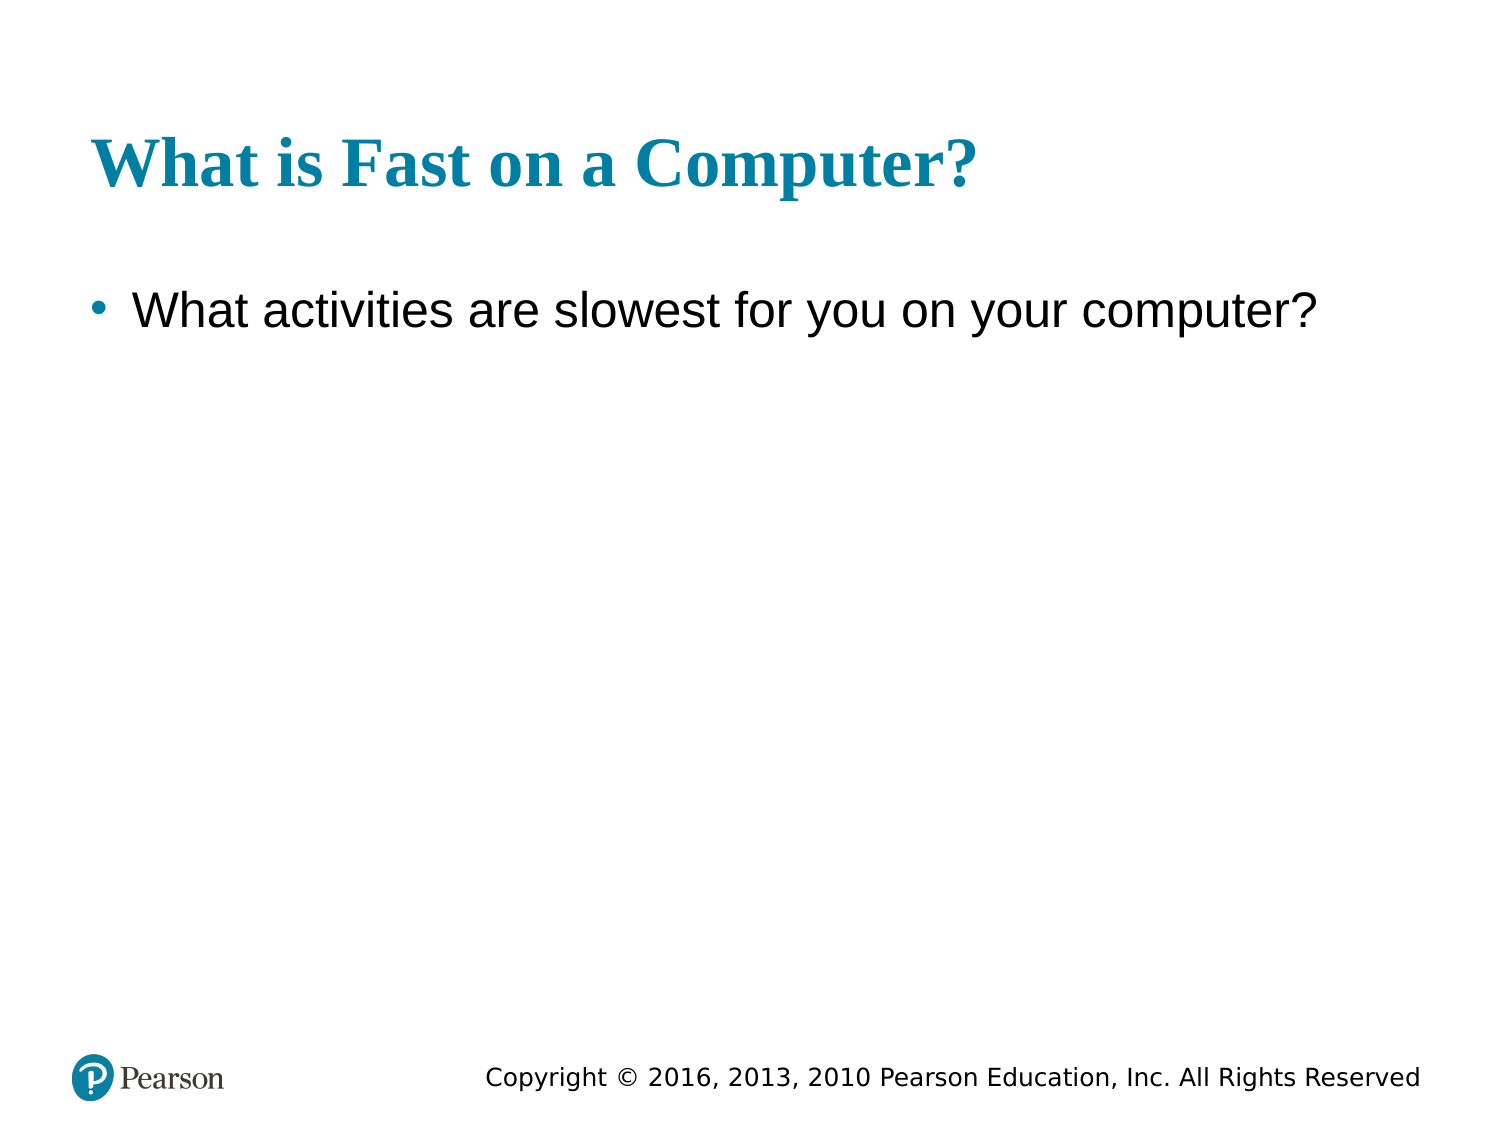

# What is Fast on a Computer?
What activities are slowest for you on your computer?